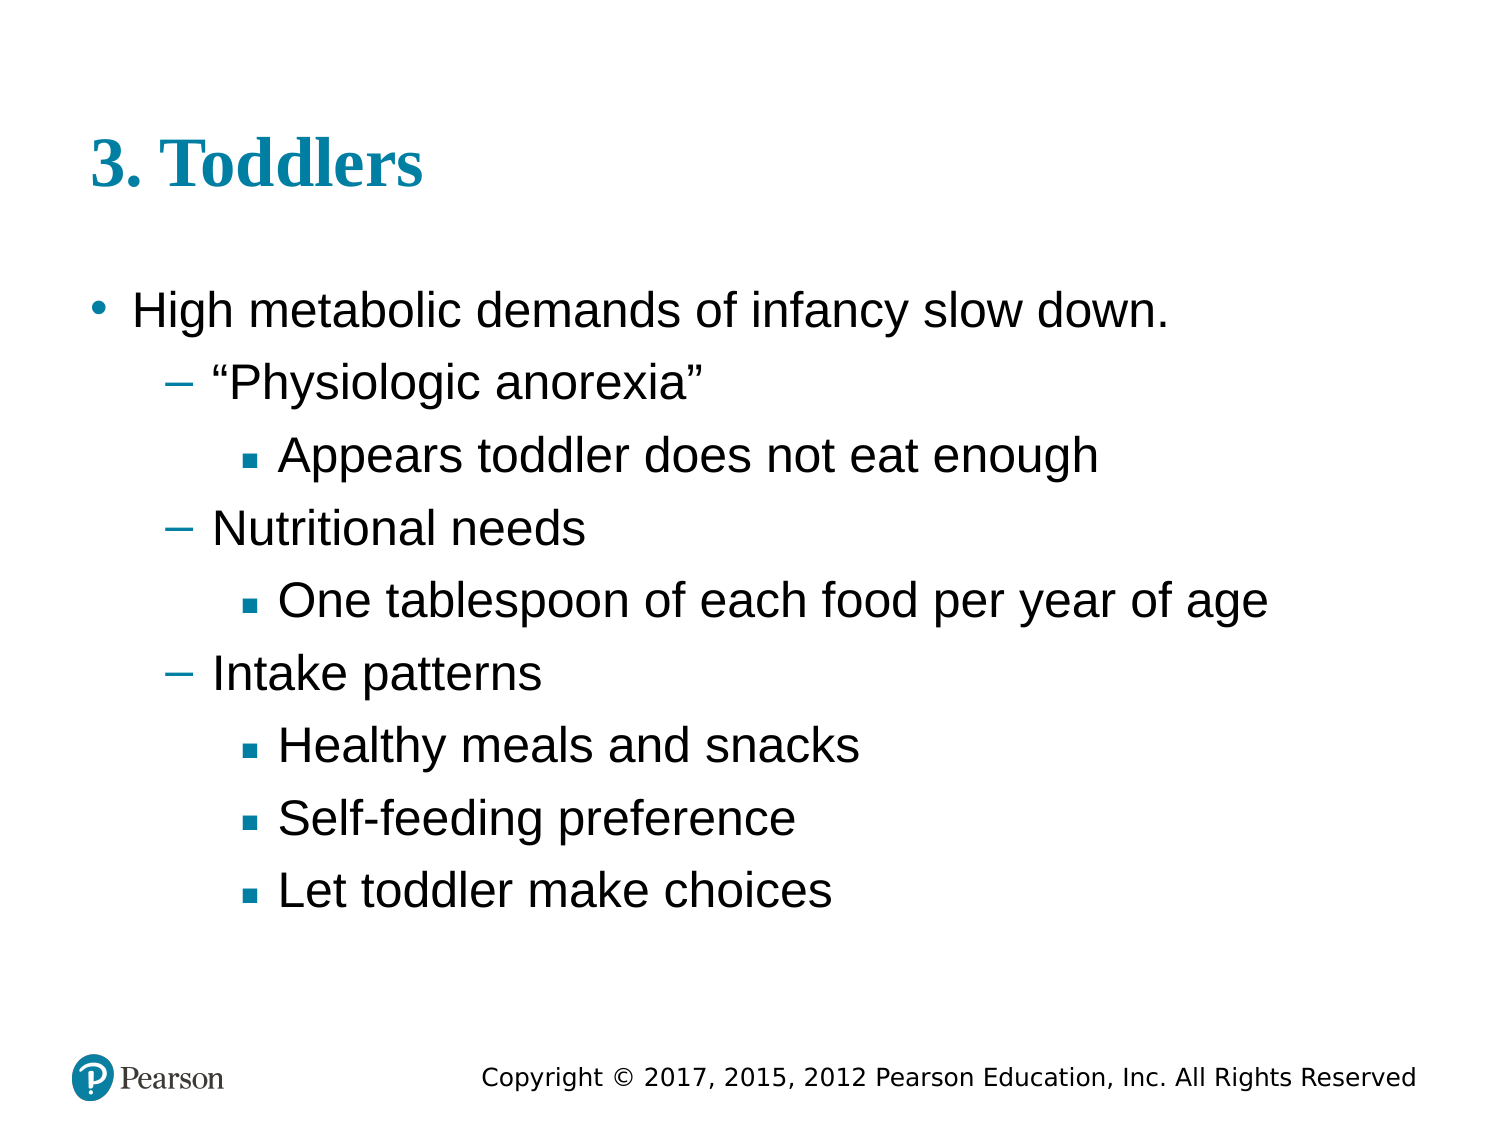

# 3. Toddlers
High metabolic demands of infancy slow down.
“Physiologic anorexia”
Appears toddler does not eat enough
Nutritional needs
One tablespoon of each food per year of age
Intake patterns
Healthy meals and snacks
Self-feeding preference
Let toddler make choices